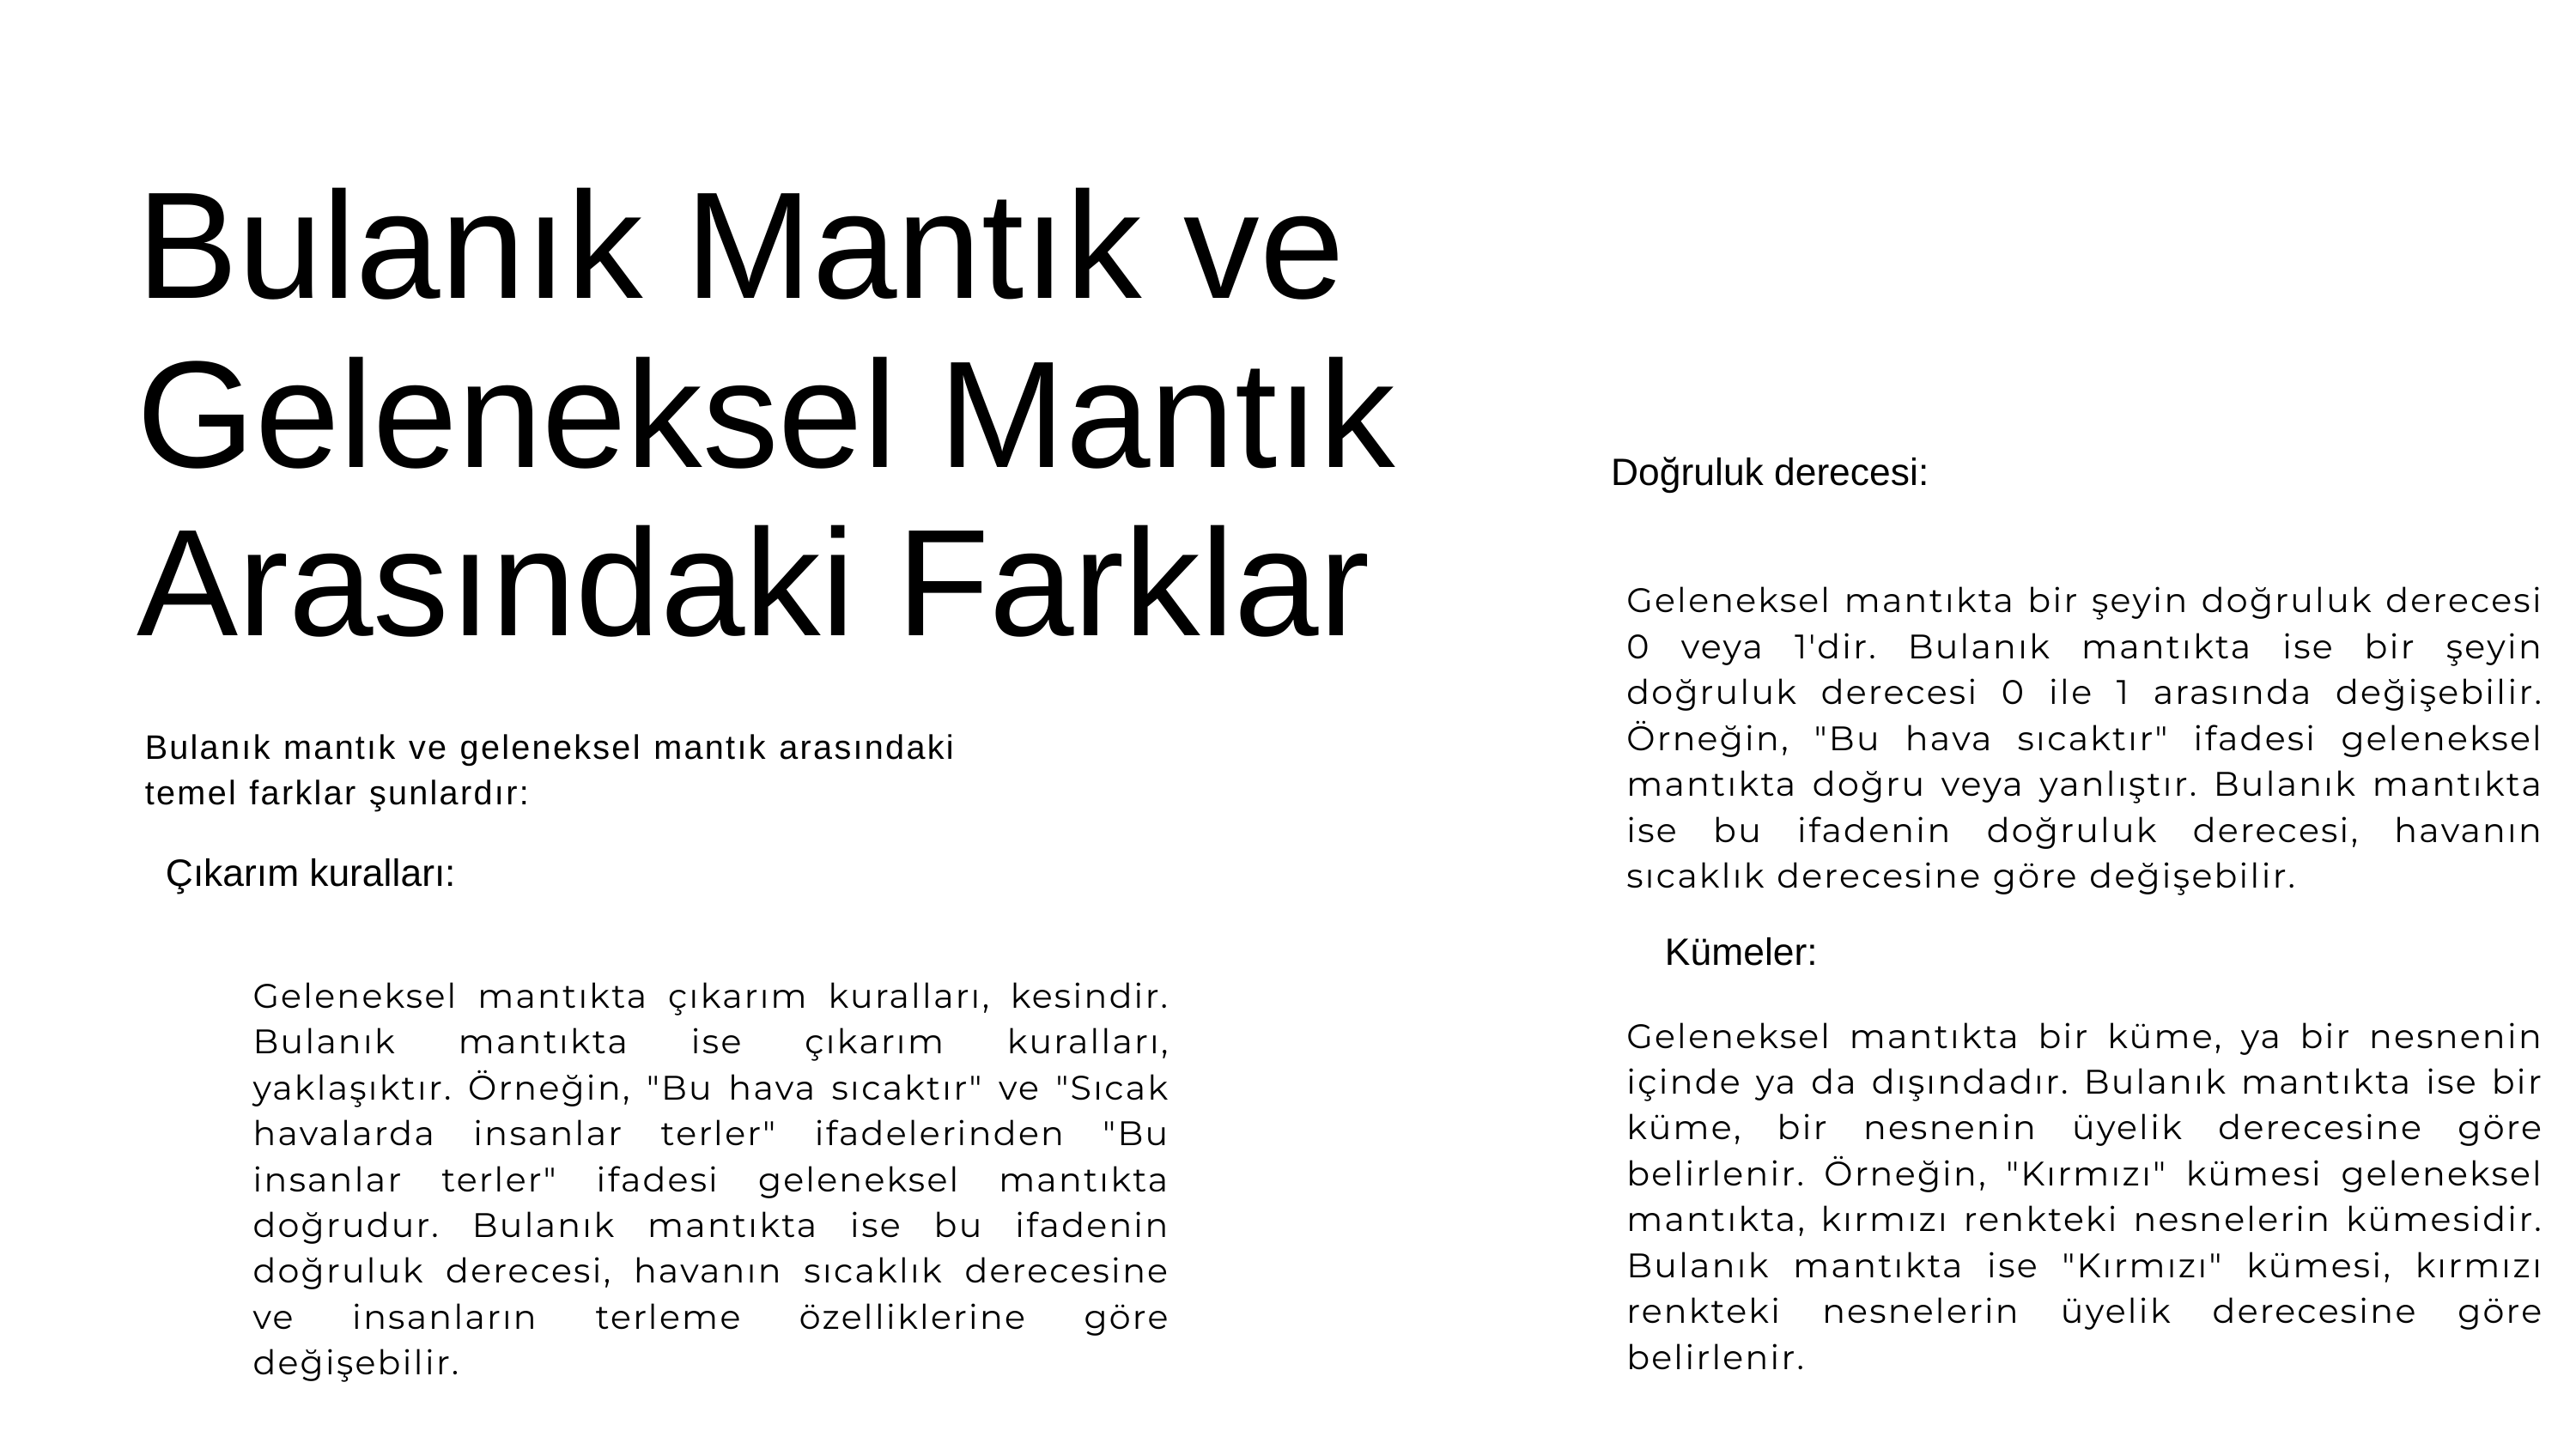

Bulanık Mantık ve Geleneksel Mantık Arasındaki Farklar

Doğruluk derecesi:
Geleneksel mantıkta bir şeyin doğruluk derecesi 0 veya 1'dir. Bulanık mantıkta ise bir şeyin doğruluk derecesi 0 ile 1 arasında değişebilir. Örneğin, "Bu hava sıcaktır" ifadesi geleneksel mantıkta doğru veya yanlıştır. Bulanık mantıkta ise bu ifadenin doğruluk derecesi, havanın sıcaklık derecesine göre değişebilir.
Bulanık mantık ve geleneksel mantık arasındaki temel farklar şunlardır:
Çıkarım kuralları:
Kümeler:
Geleneksel mantıkta çıkarım kuralları, kesindir. Bulanık mantıkta ise çıkarım kuralları, yaklaşıktır. Örneğin, "Bu hava sıcaktır" ve "Sıcak havalarda insanlar terler" ifadelerinden "Bu insanlar terler" ifadesi geleneksel mantıkta doğrudur. Bulanık mantıkta ise bu ifadenin doğruluk derecesi, havanın sıcaklık derecesine ve insanların terleme özelliklerine göre değişebilir.
Geleneksel mantıkta bir küme, ya bir nesnenin içinde ya da dışındadır. Bulanık mantıkta ise bir küme, bir nesnenin üyelik derecesine göre belirlenir. Örneğin, "Kırmızı" kümesi geleneksel mantıkta, kırmızı renkteki nesnelerin kümesidir. Bulanık mantıkta ise "Kırmızı" kümesi, kırmızı renkteki nesnelerin üyelik derecesine göre belirlenir.